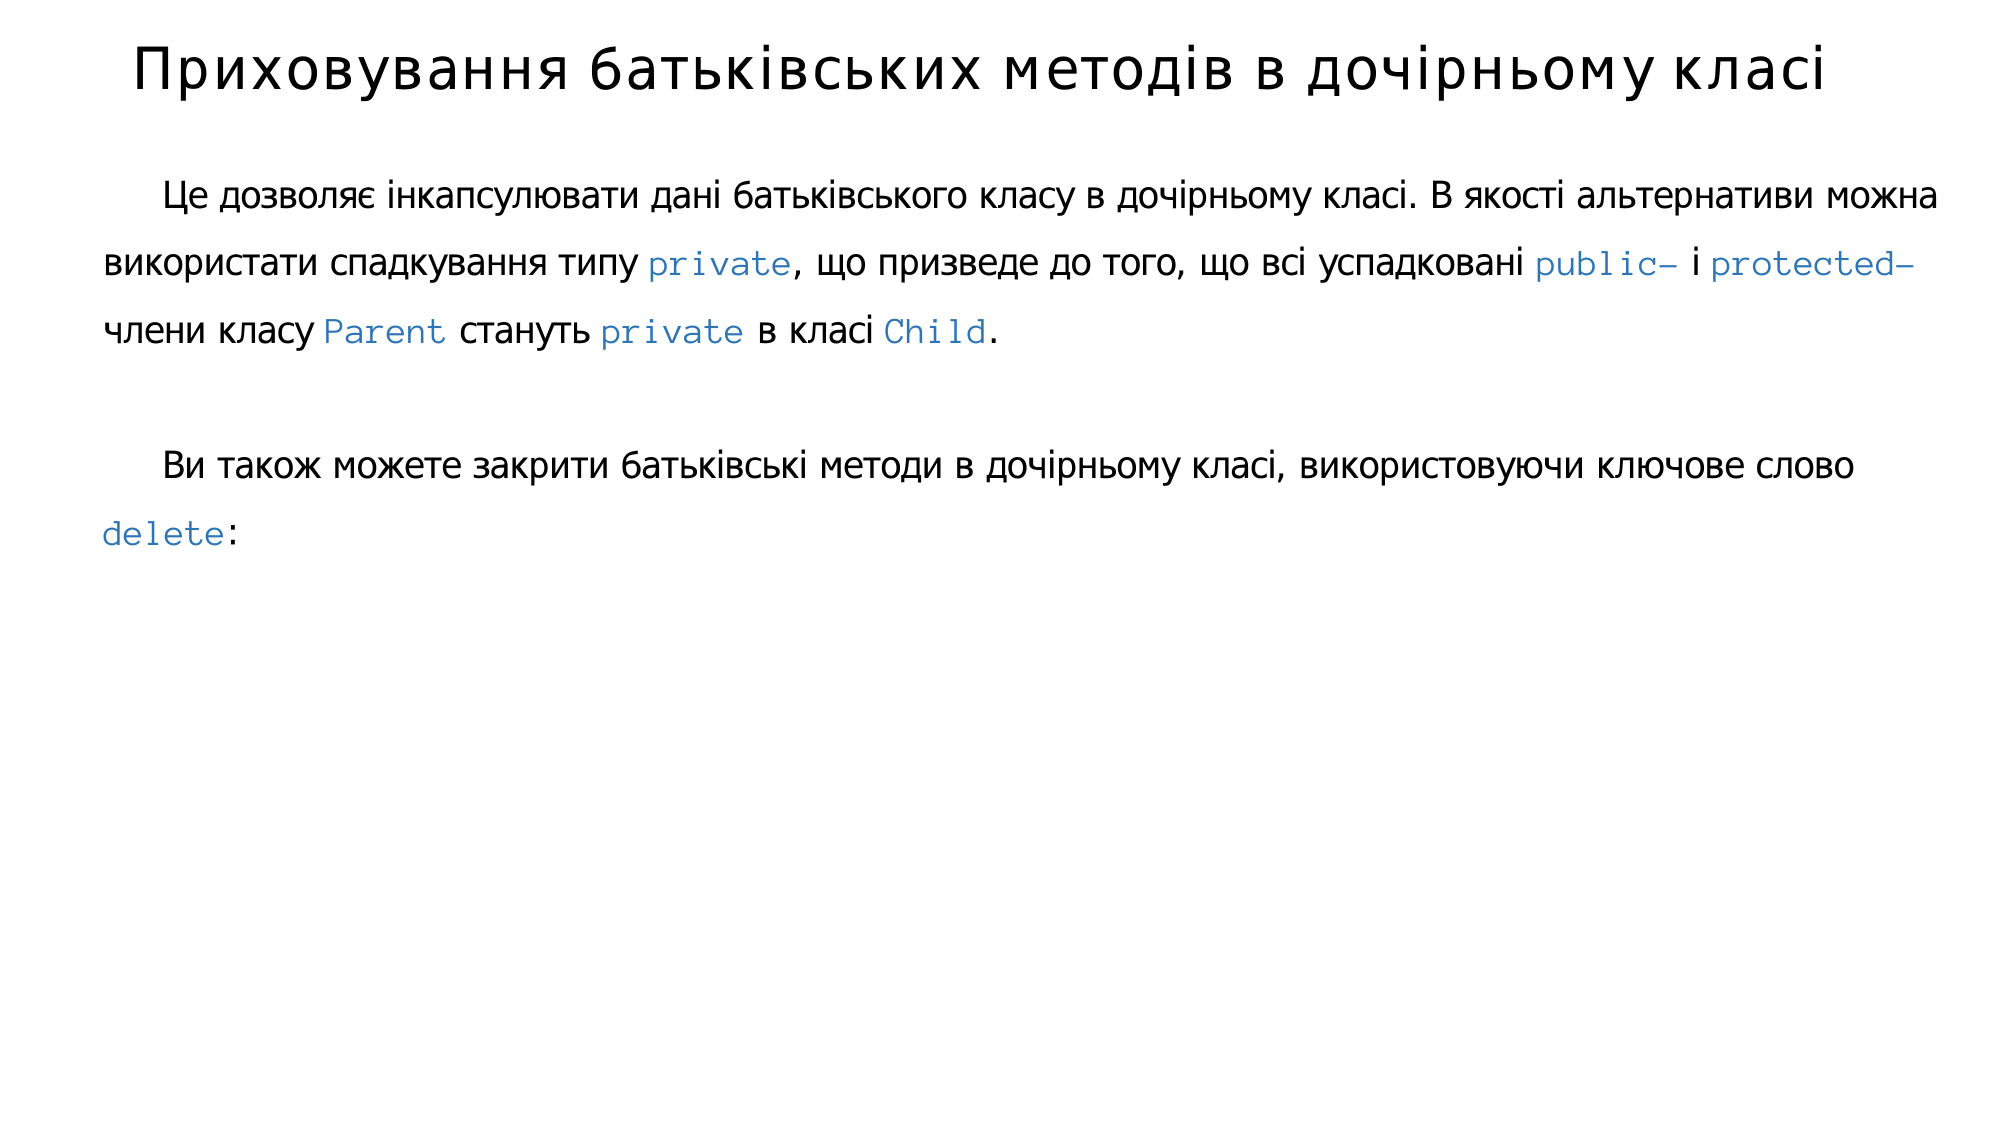

# Приховування батьківських методів в дочірньому класі
Це дозволяє інкапсулювати дані батьківського класу в дочірньому класі. В якості альтернативи можна використати спадкування типу private, що призведе до того, що всі успадковані public- і protected-члени класу Parent стануть private в класі Child.

Ви також можете закрити батьківські методи в дочірньому класі, використовуючи ключове слово delete: